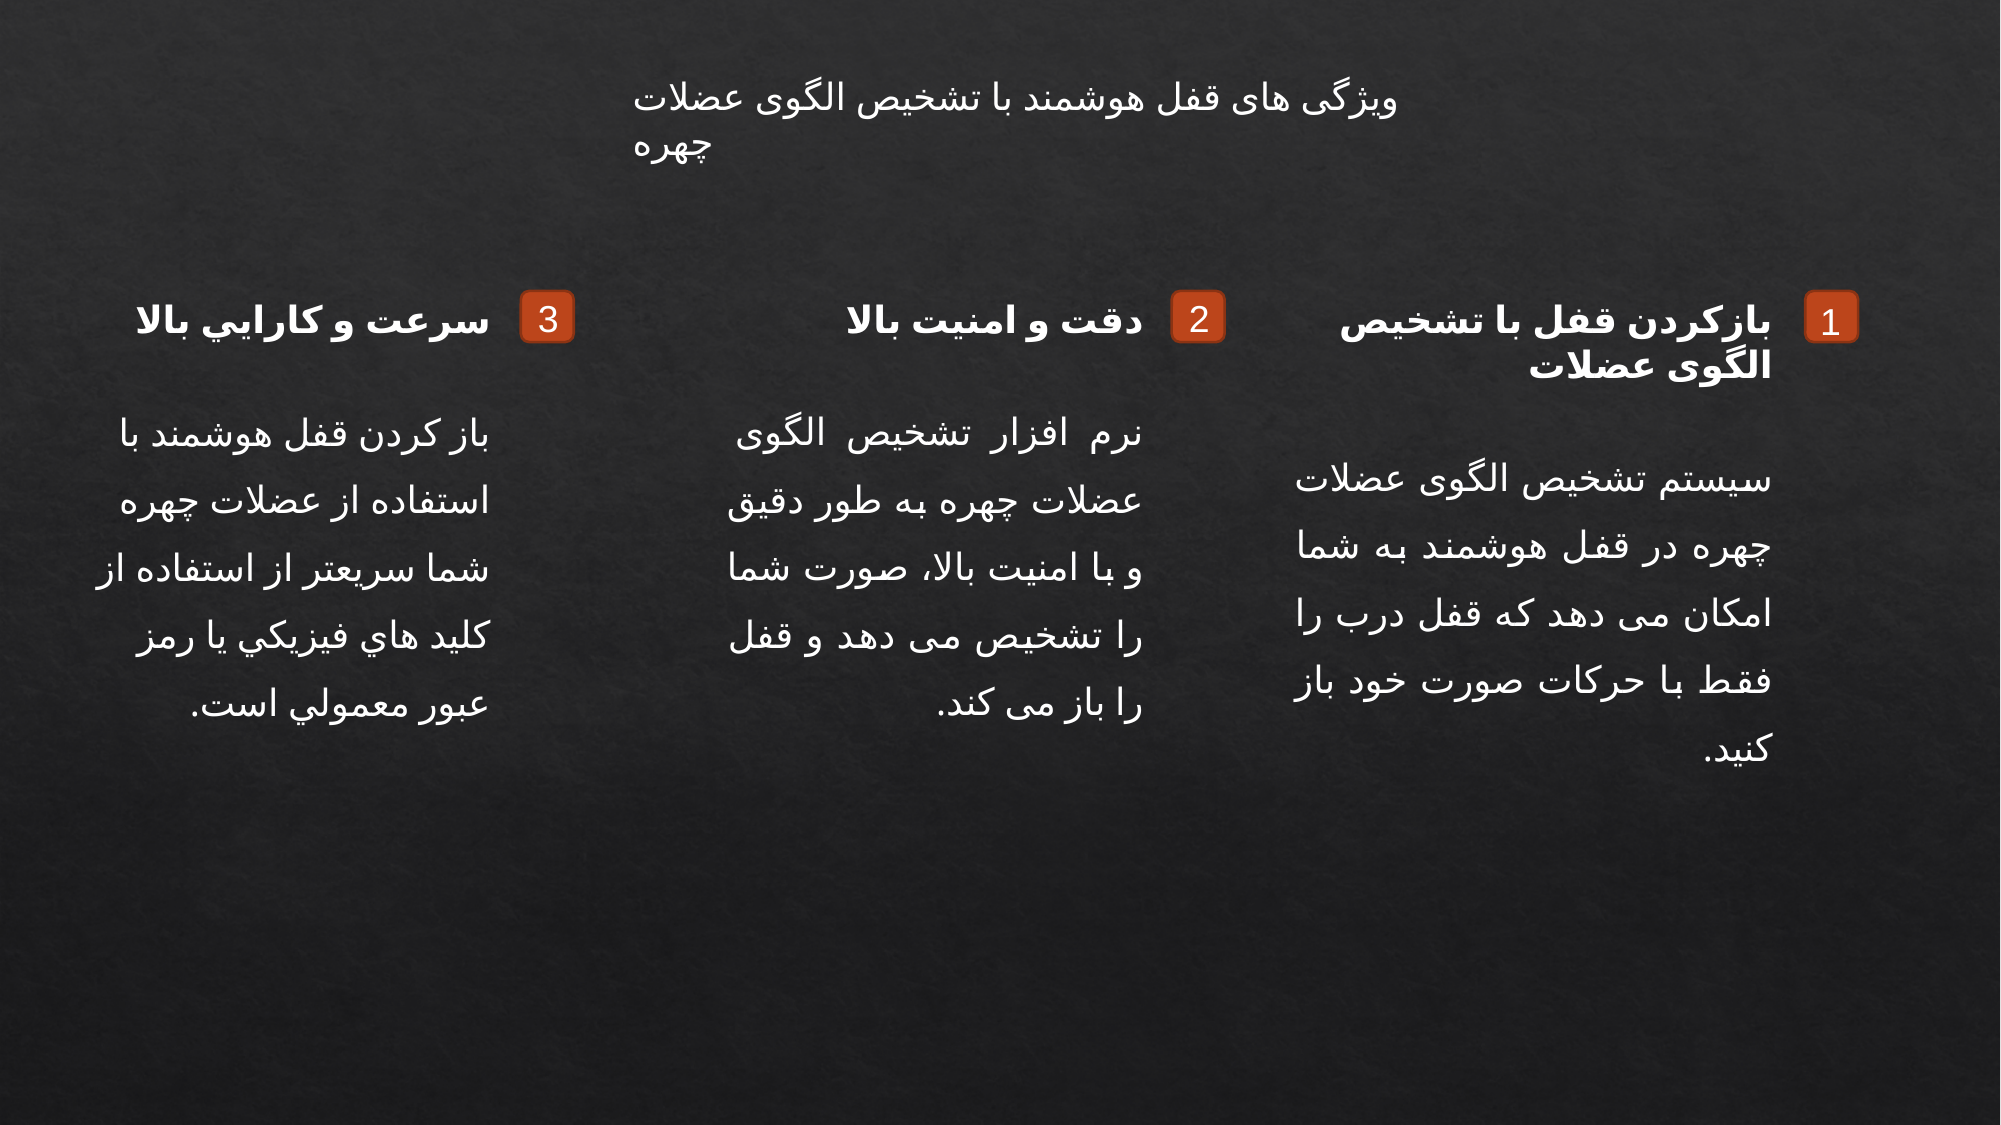

ویژگی های قفل هوشمند با تشخیص الگوی عضلات چهره
3
دقت و امنیت بالا

نرم افزار تشخیص الگوی عضلات چهره به طور دقیق و با امنیت بالا، صورت شما را تشخیص می دهد و قفل را باز می کند.

2
بازکردن قفل با تشخیص الگوی عضلات

سیستم تشخیص الگوی عضلات چهره در قفل هوشمند به شما امکان می دهد که قفل درب را فقط با حرکات صورت خود باز کنید.

سرعت و كارايي بالا

باز كردن قفل هوشمند با استفاده از عضلات چهره شما سريعتر از استفاده از كليد هاي فيزيكي يا رمز عبور معمولي است.

1